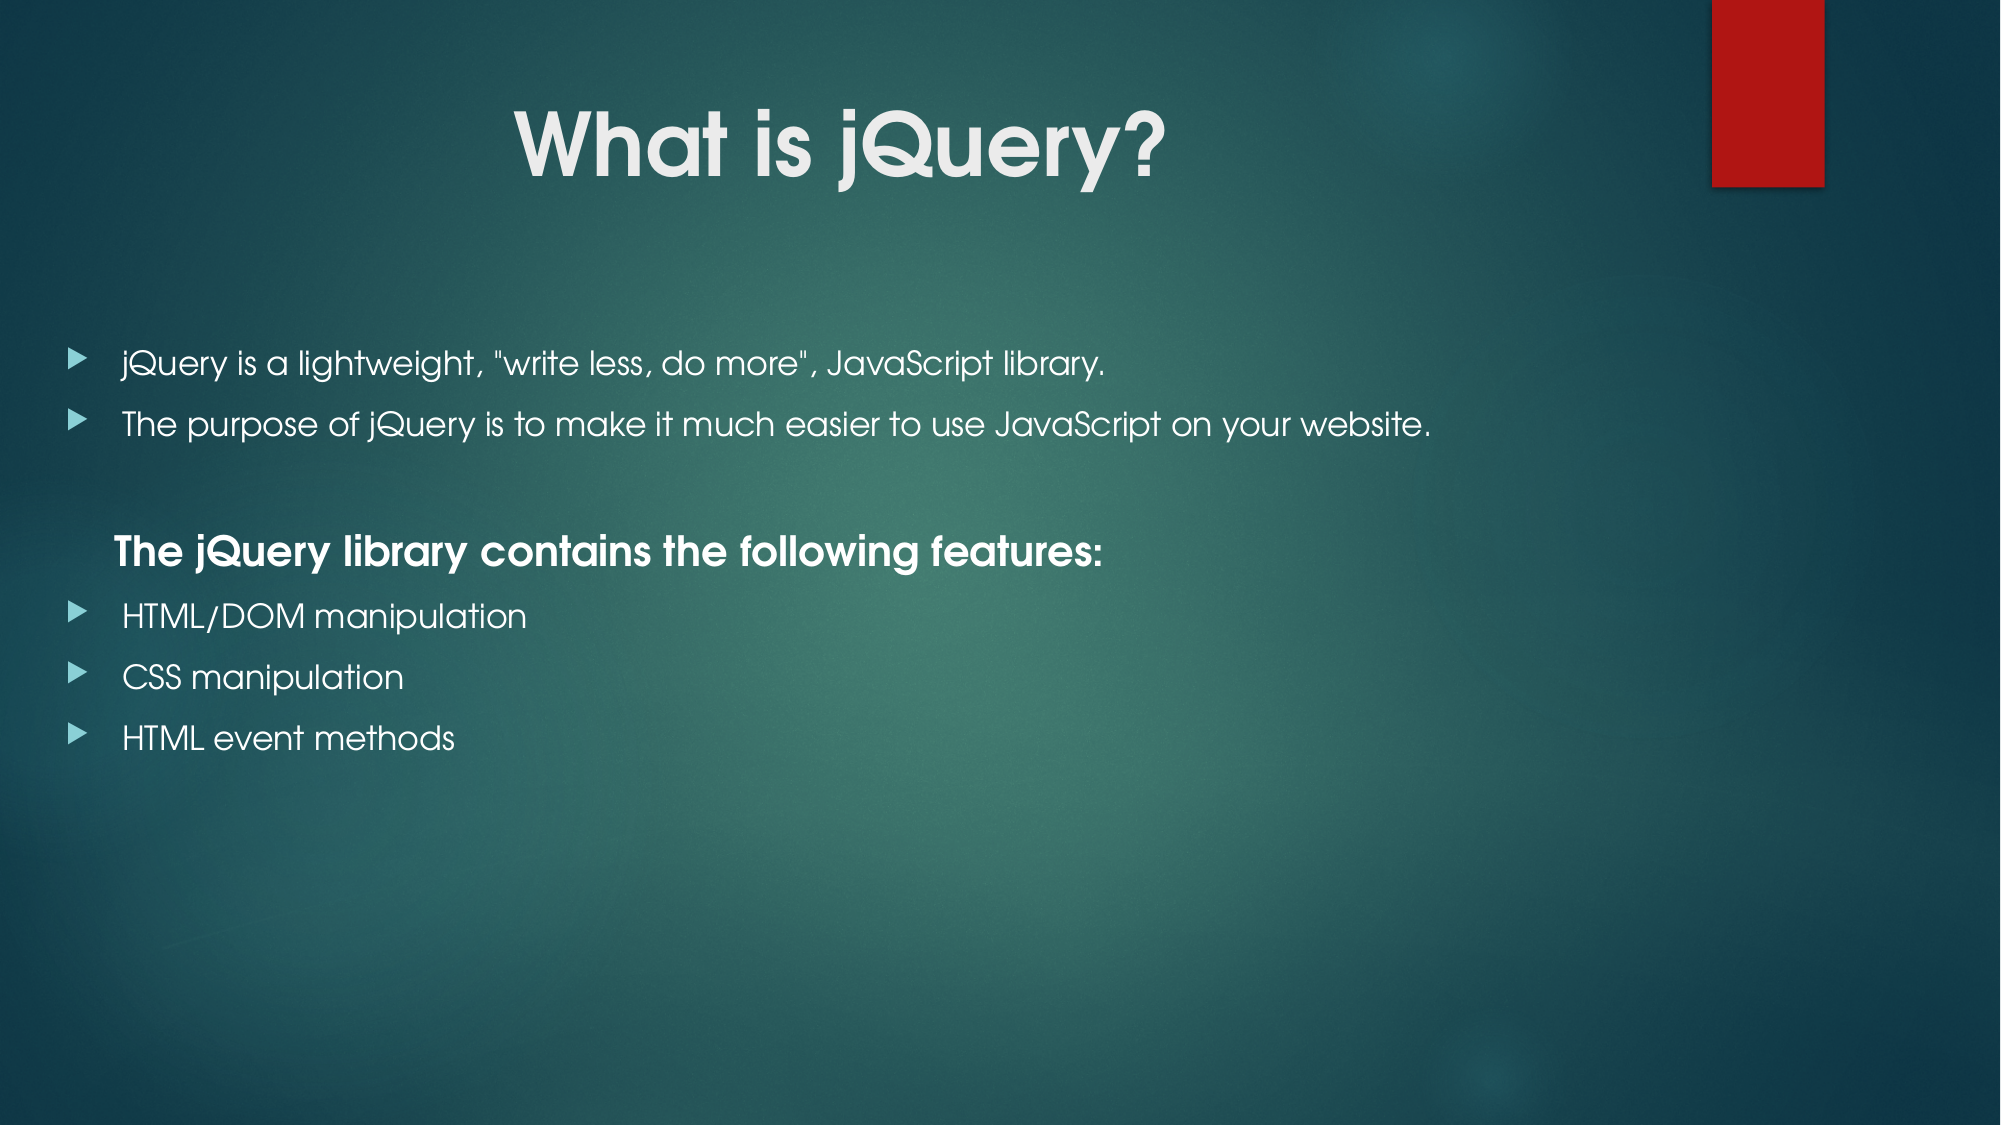

# What is jQuery?

jQuery is a lightweight, "write less, do more", JavaScript library.
The purpose of jQuery is to make it much easier to use JavaScript on your website.

     The jQuery library contains the following features:
HTML/DOM manipulation
CSS manipulation
HTML event methods